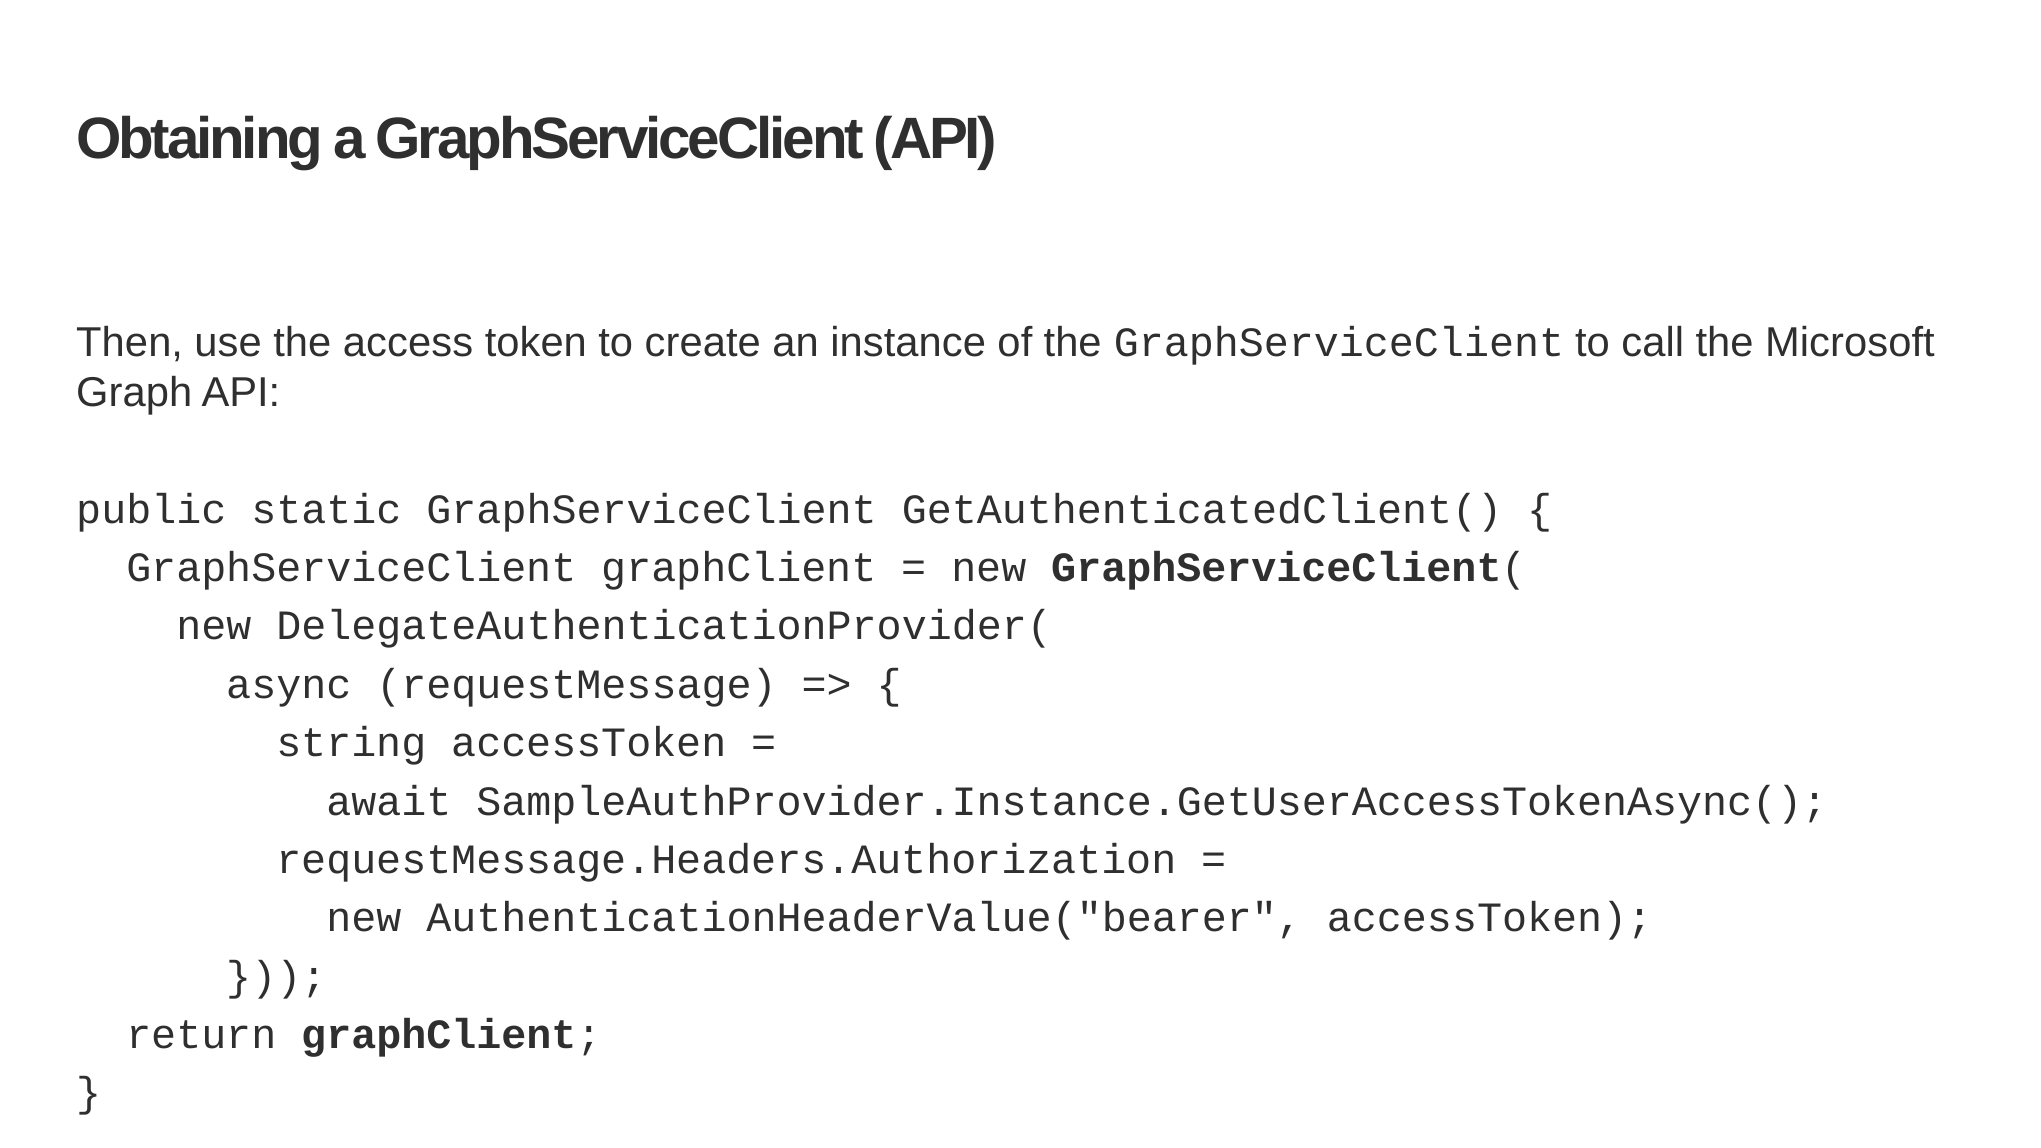

# Obtaining a GraphServiceClient (API)
Then, use the access token to create an instance of the GraphServiceClient to call the Microsoft Graph API:

public static GraphServiceClient GetAuthenticatedClient() {
  GraphServiceClient graphClient = new GraphServiceClient(
    new DelegateAuthenticationProvider(
      async (requestMessage) => {
        string accessToken =
          await SampleAuthProvider.Instance.GetUserAccessTokenAsync();
        requestMessage.Headers.Authorization =
          new AuthenticationHeaderValue("bearer", accessToken);
      }));
  return graphClient;
}